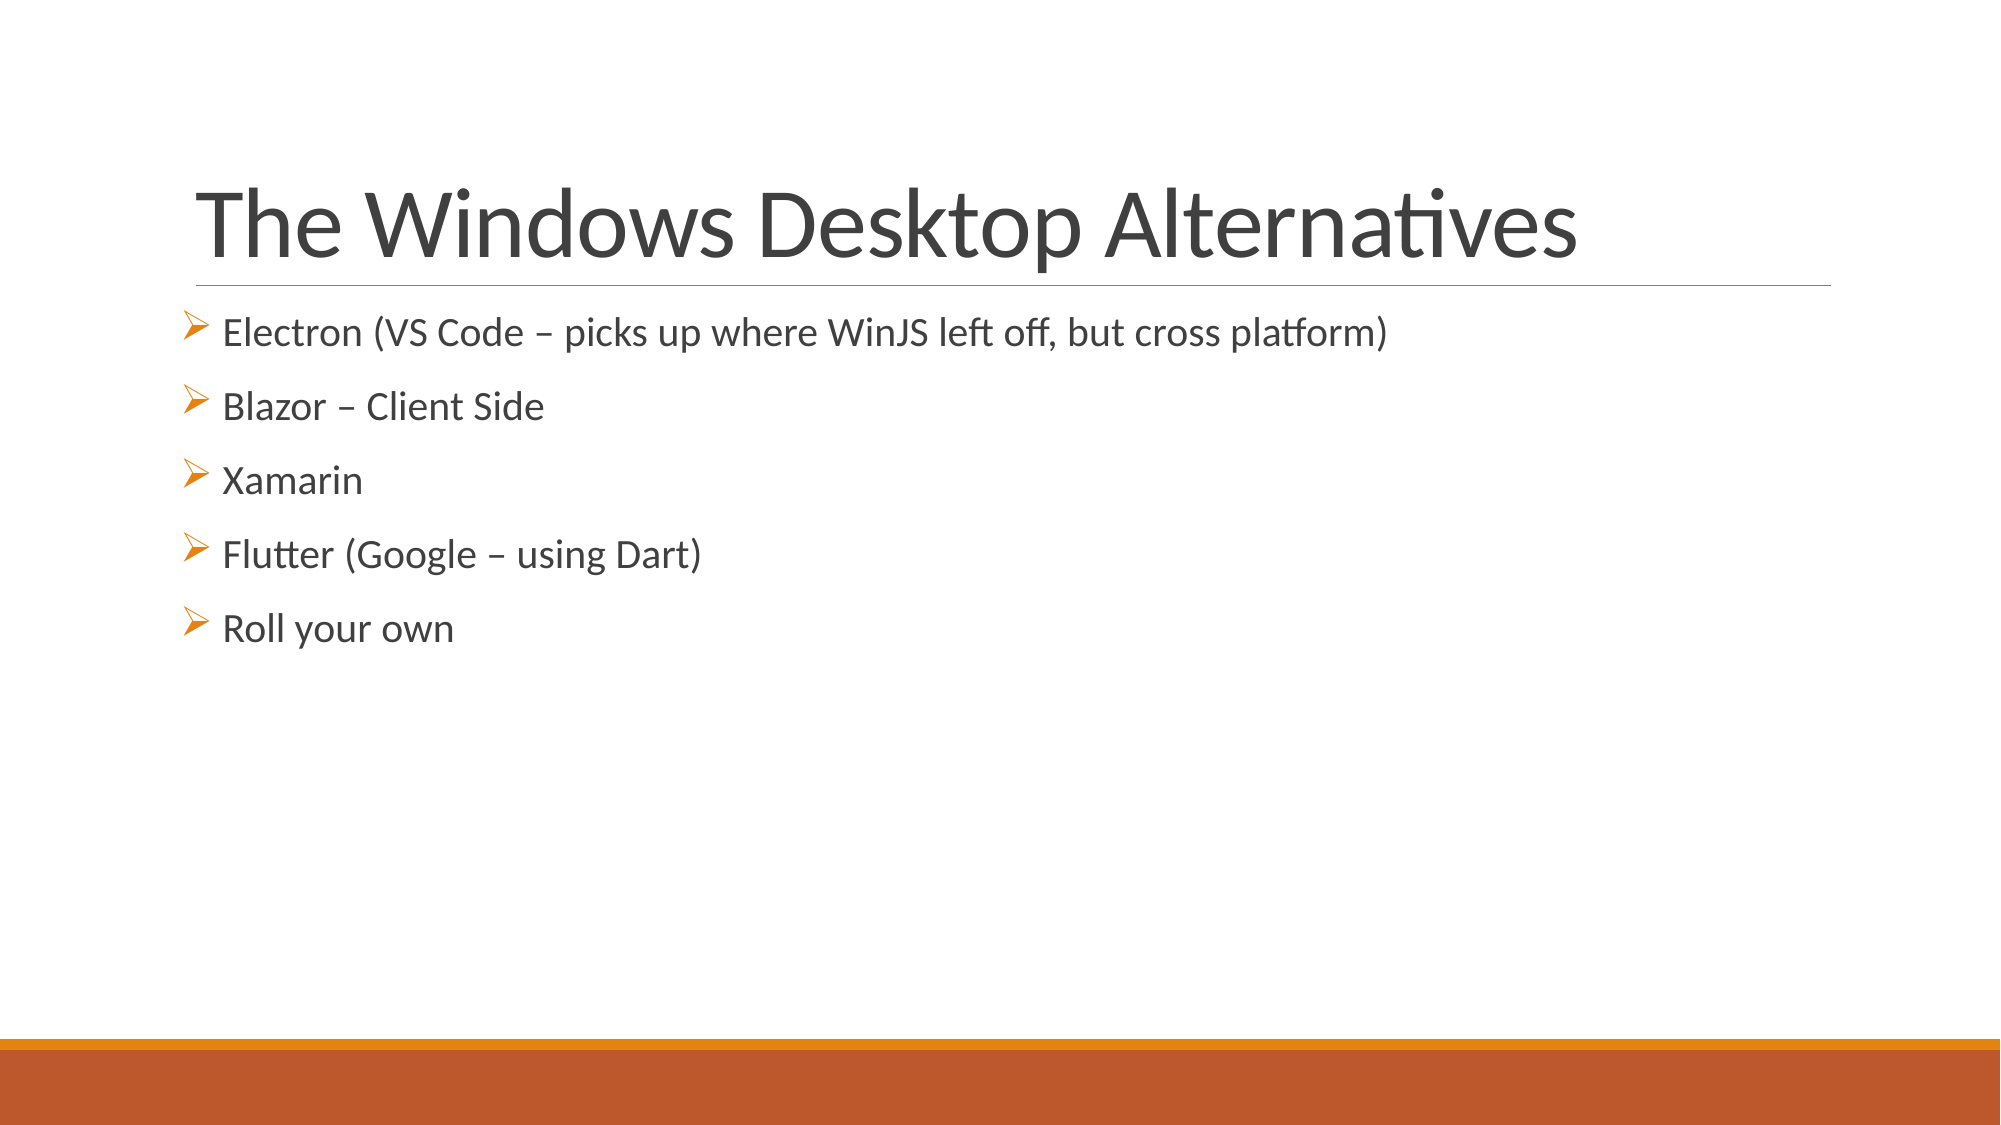

# The Windows Desktop Alternatives
 Electron (VS Code – picks up where WinJS left off, but cross platform)
 Blazor – Client Side
 Xamarin
 Flutter (Google – using Dart)
 Roll your own